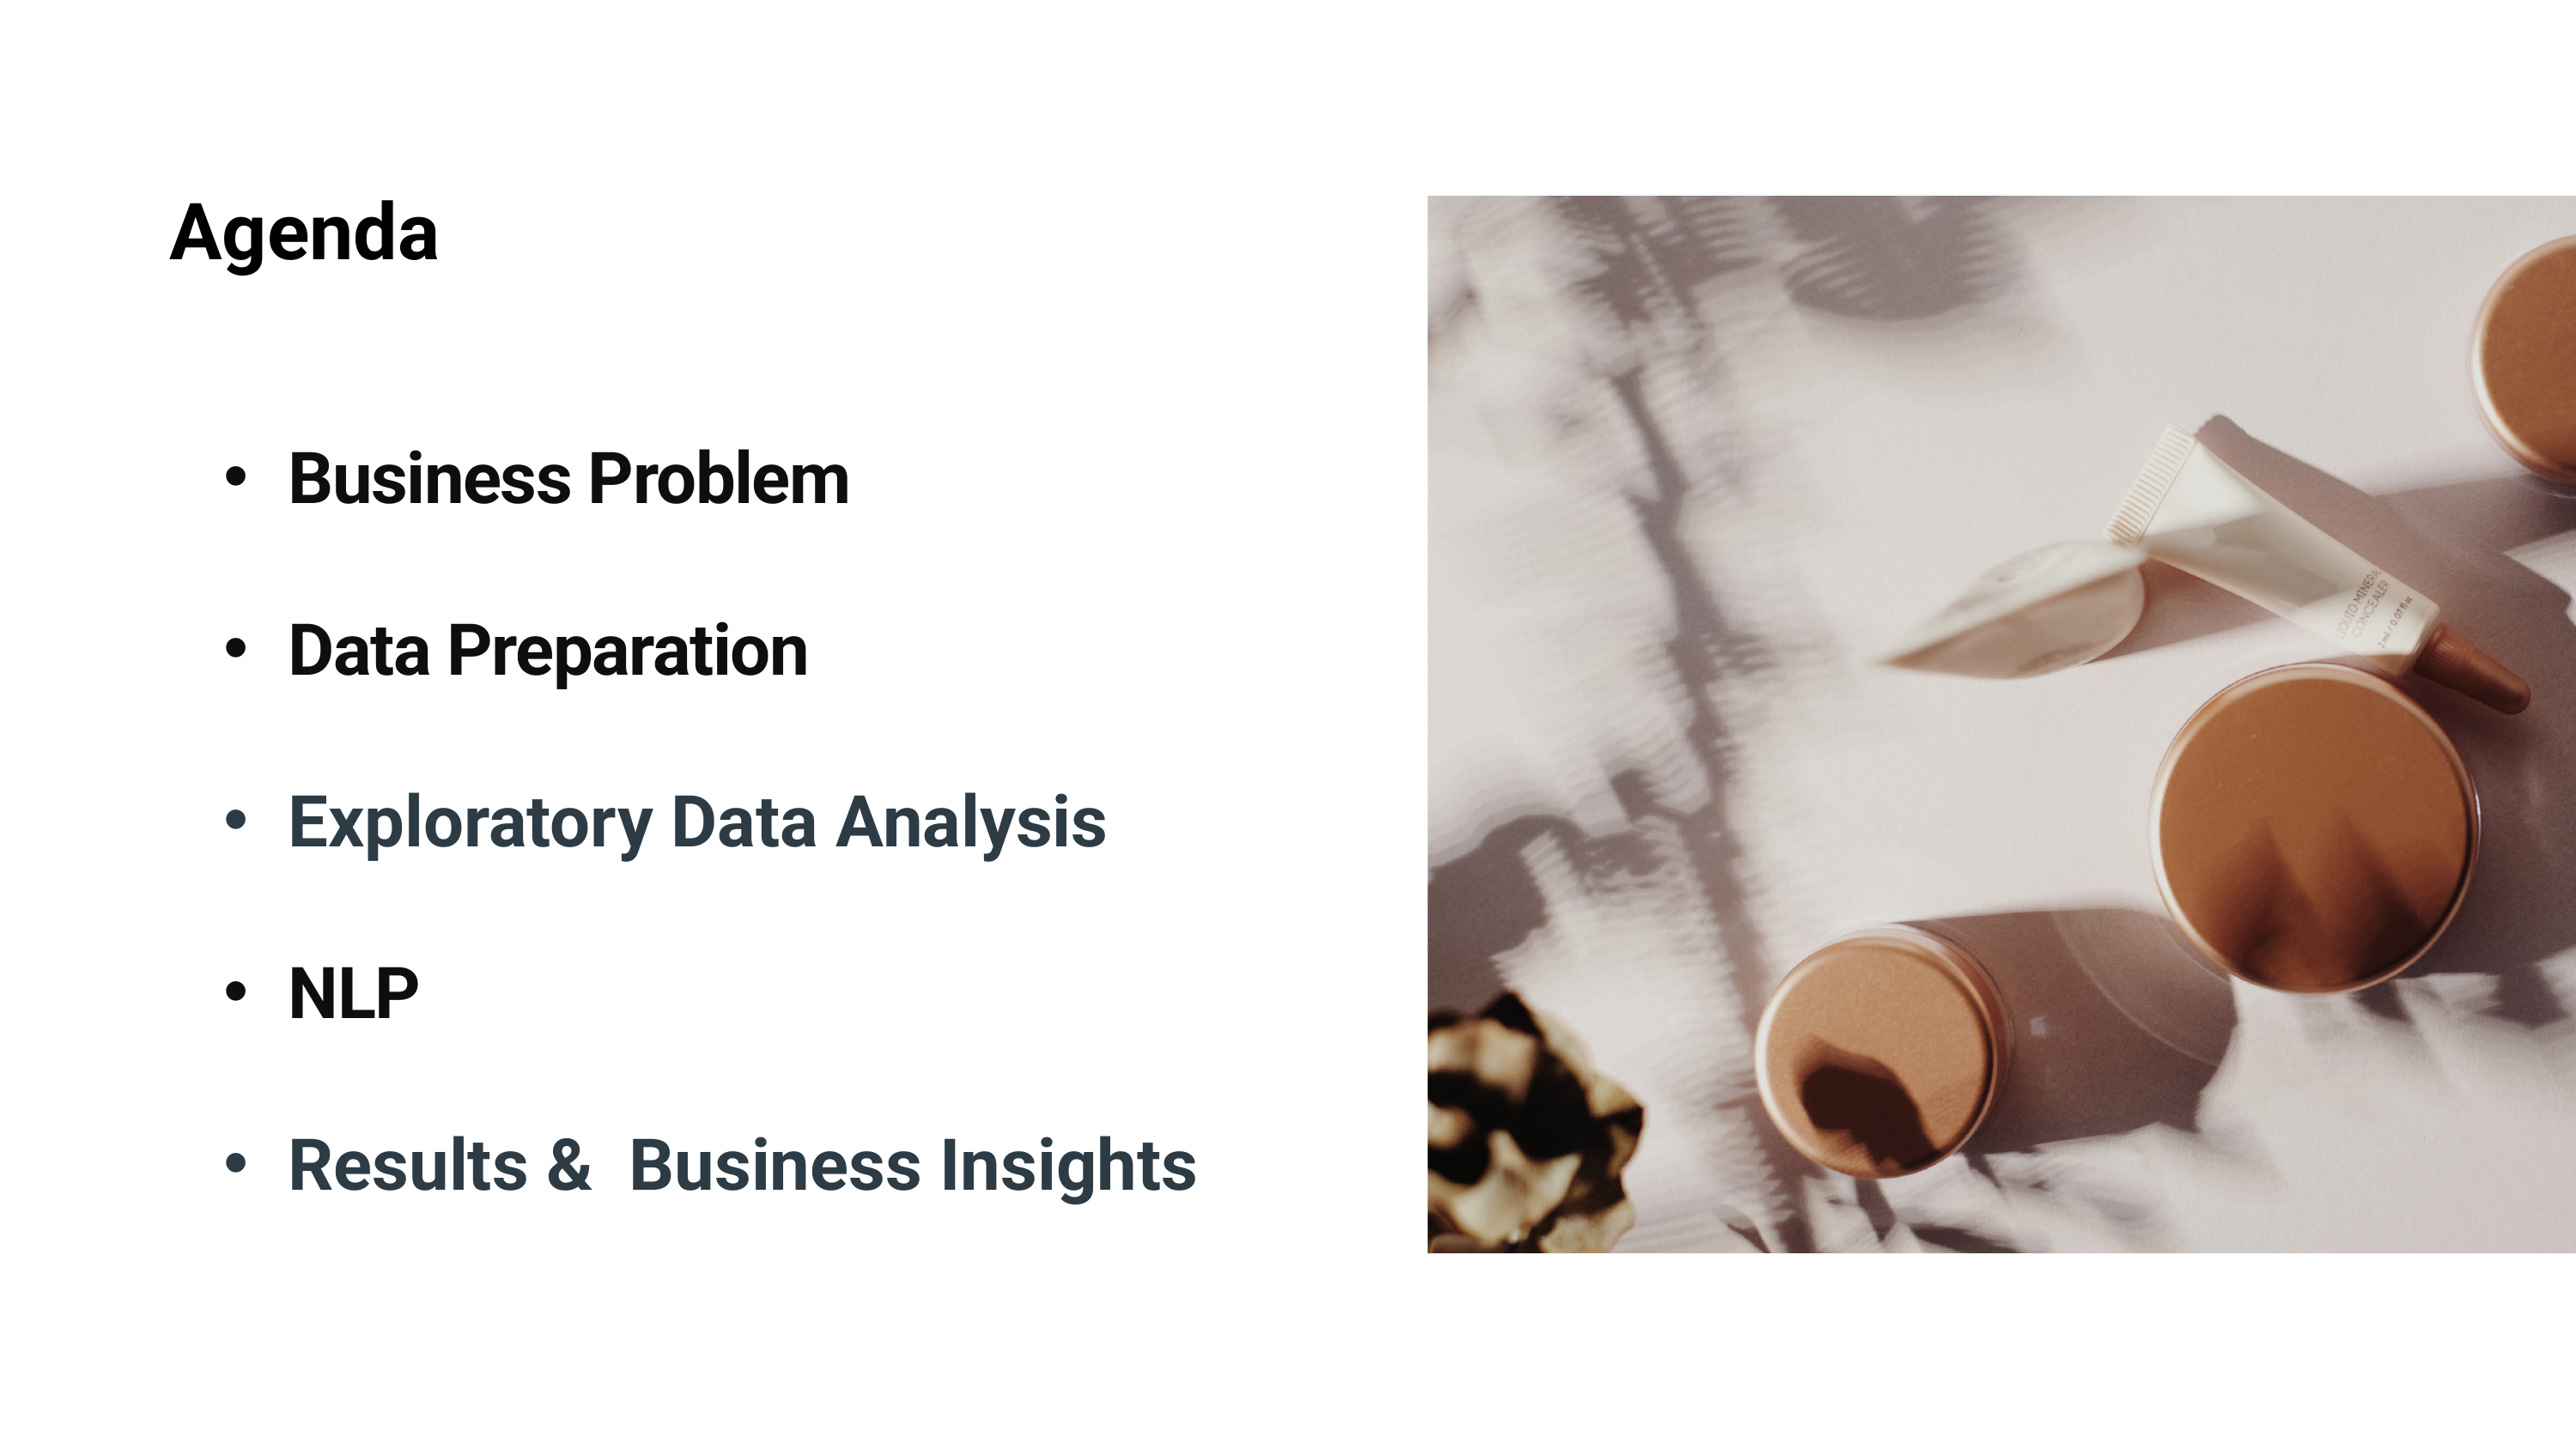

Agenda

Business Problem
Data Preparation
Exploratory Data Analysis
NLP
Results &  Business Insights